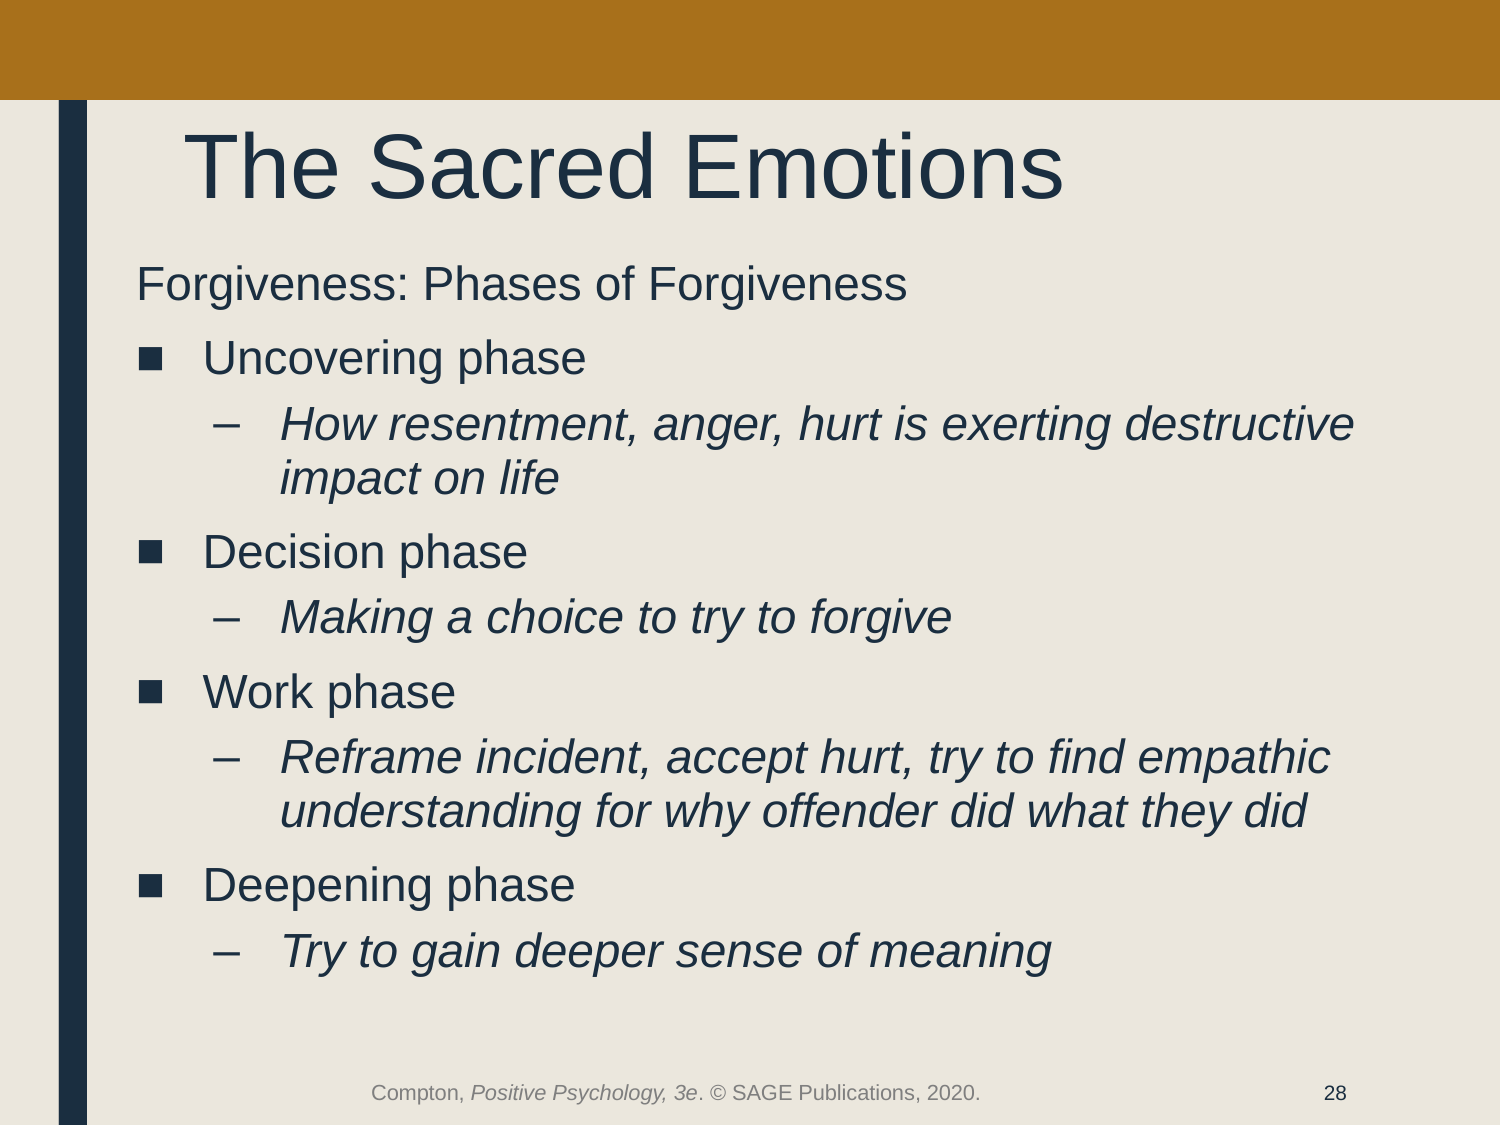

# The Sacred Emotions
Forgiveness: Phases of Forgiveness
Uncovering phase
How resentment, anger, hurt is exerting destructive impact on life
Decision phase
Making a choice to try to forgive
Work phase
Reframe incident, accept hurt, try to find empathic understanding for why offender did what they did
Deepening phase
Try to gain deeper sense of meaning
Compton, Positive Psychology, 3e. © SAGE Publications, 2020.
28